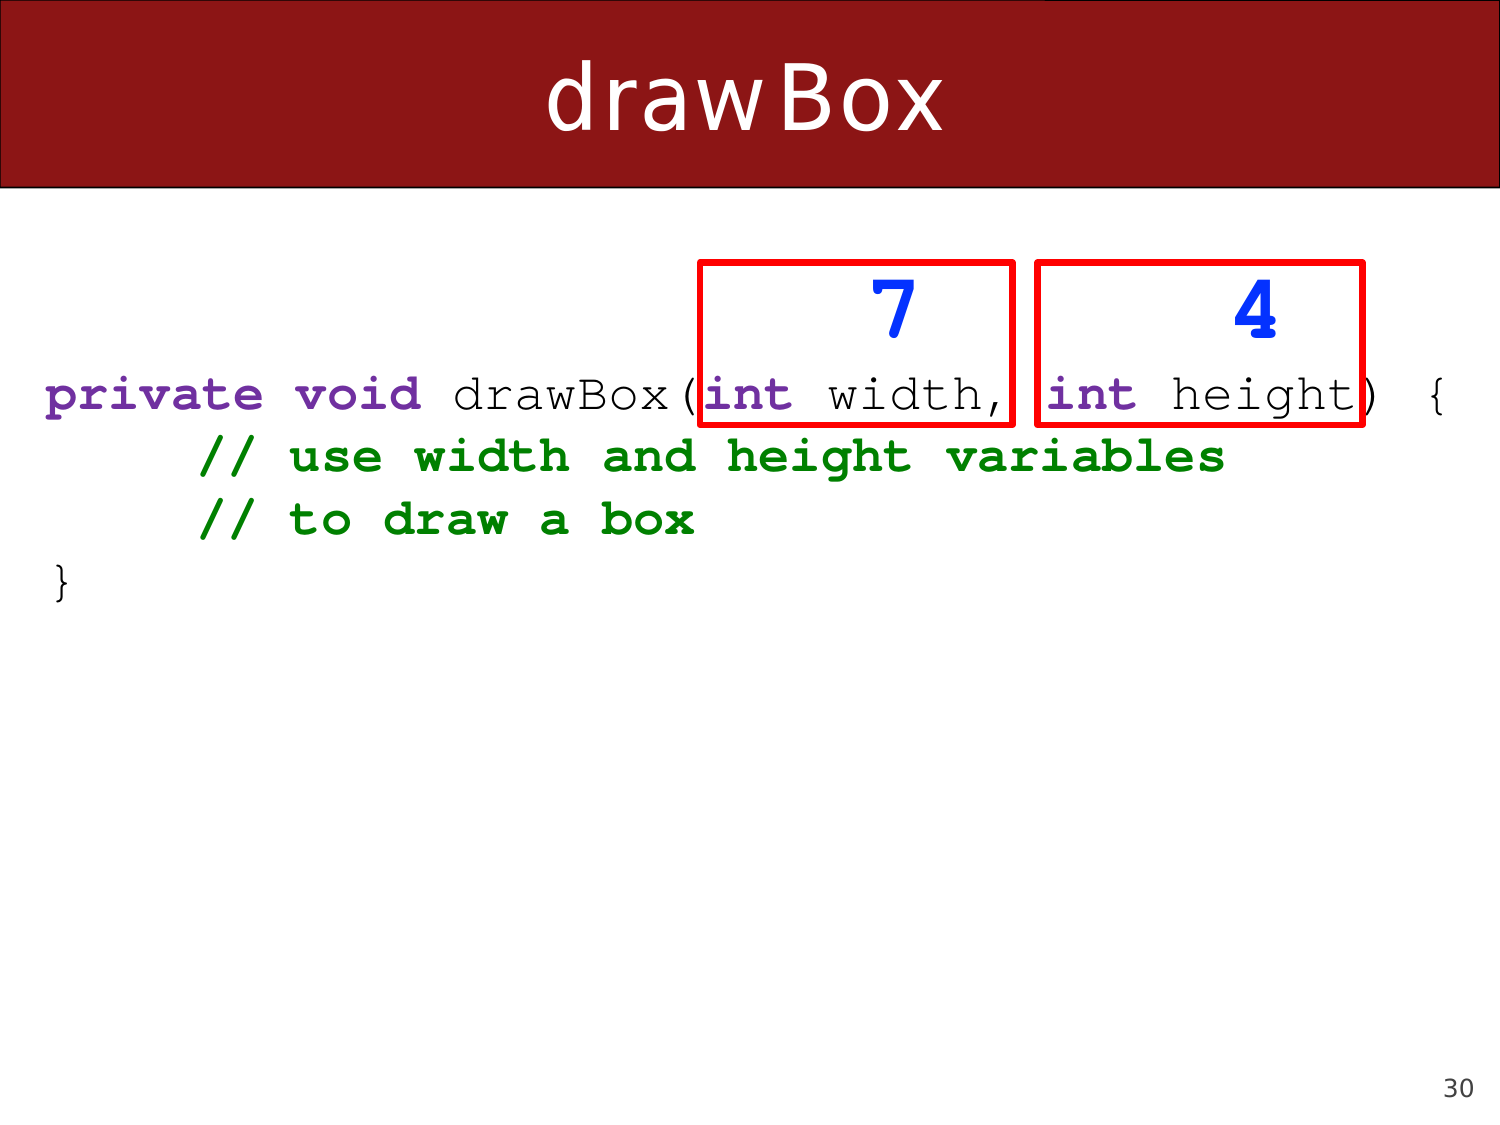

# drawBox
7
4

private void drawBox(int width, int height) {
	// use width and height variables
	// to draw a box
}